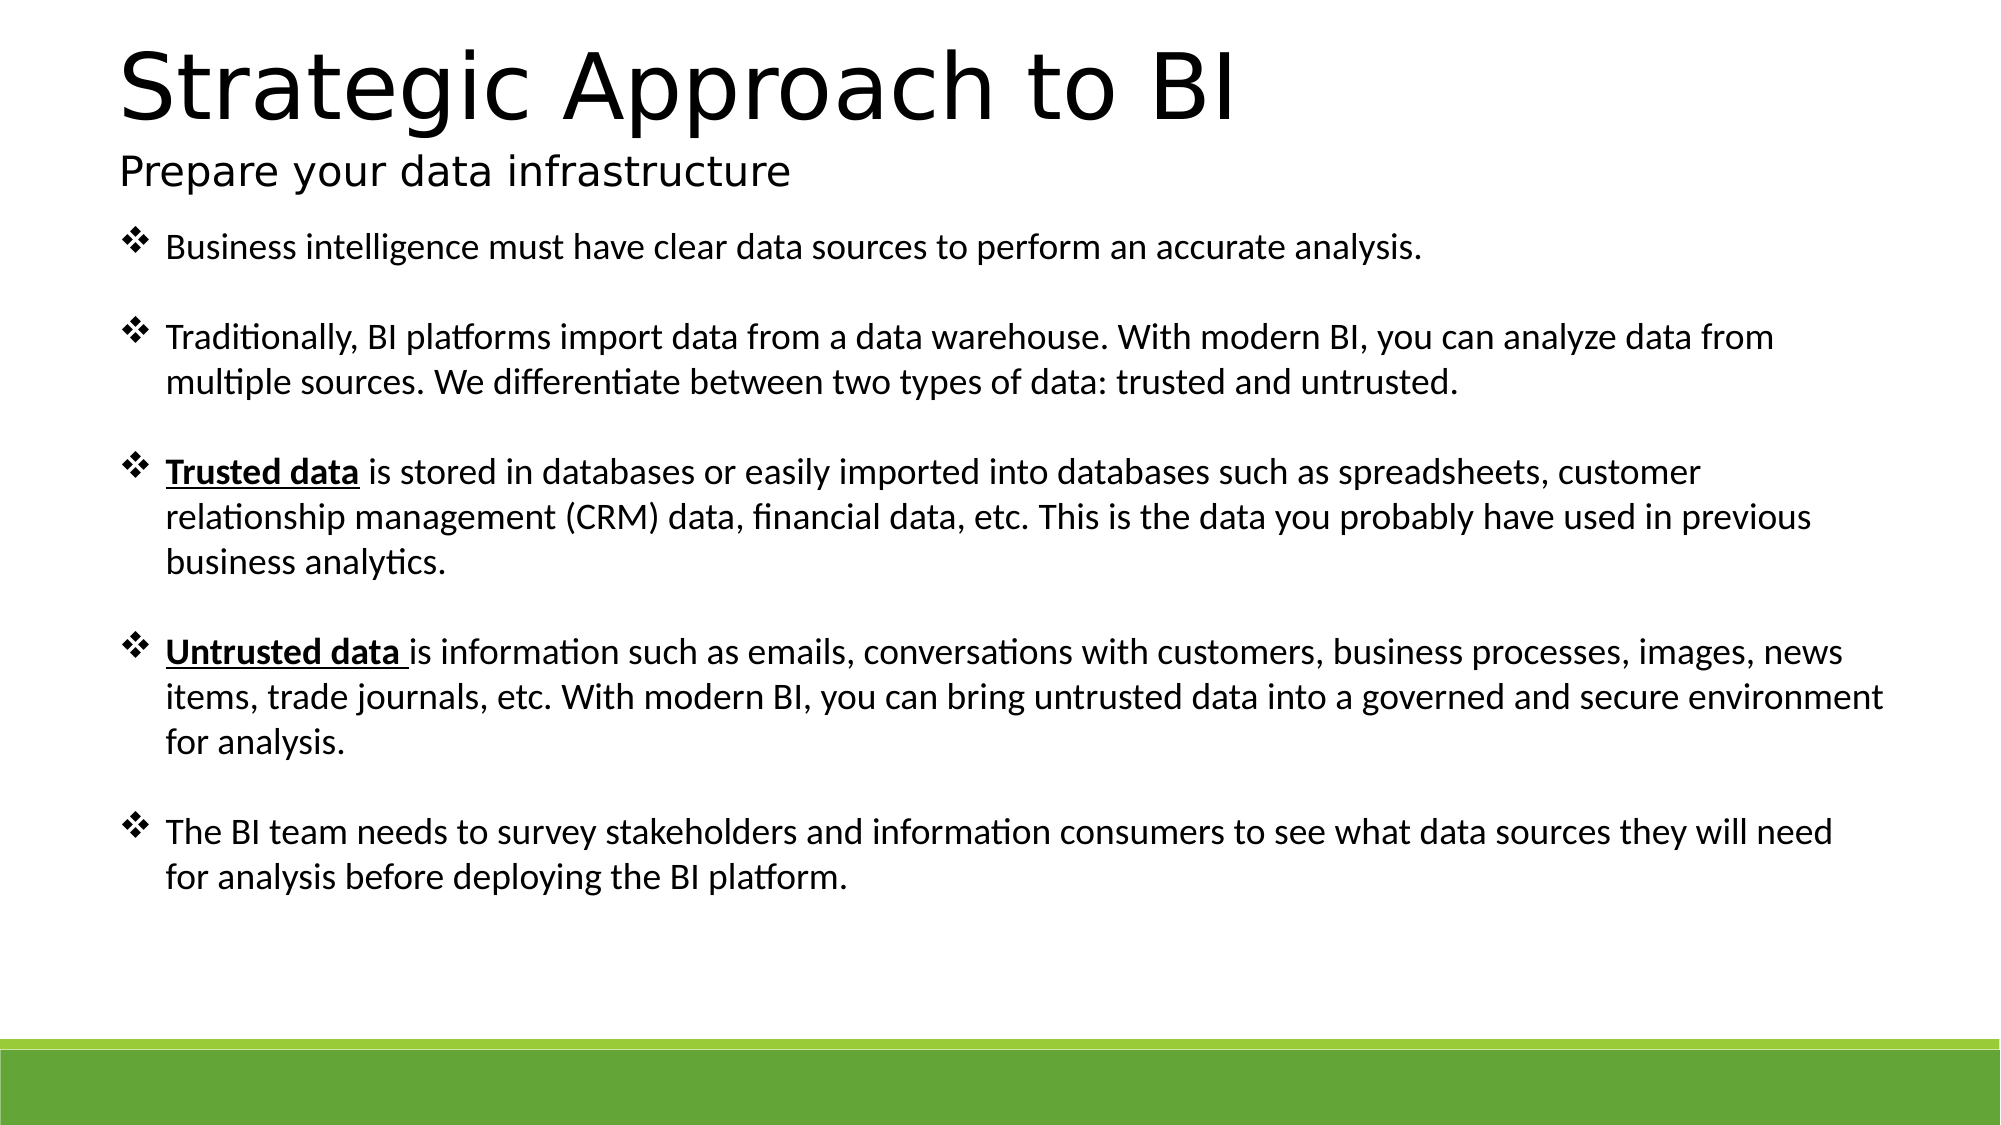

Strategic Approach to BI
Prepare your data infrastructure
Business intelligence must have clear data sources to perform an accurate analysis.

Traditionally, BI platforms import data from a data warehouse. With modern BI, you can analyze data from multiple sources. We differentiate between two types of data: trusted and untrusted.

Trusted data is stored in databases or easily imported into databases such as spreadsheets, customer relationship management (CRM) data, financial data, etc. This is the data you probably have used in previous business analytics.

Untrusted data is information such as emails, conversations with customers, business processes, images, news items, trade journals, etc. With modern BI, you can bring untrusted data into a governed and secure environment for analysis.

The BI team needs to survey stakeholders and information consumers to see what data sources they will need for analysis before deploying the BI platform.